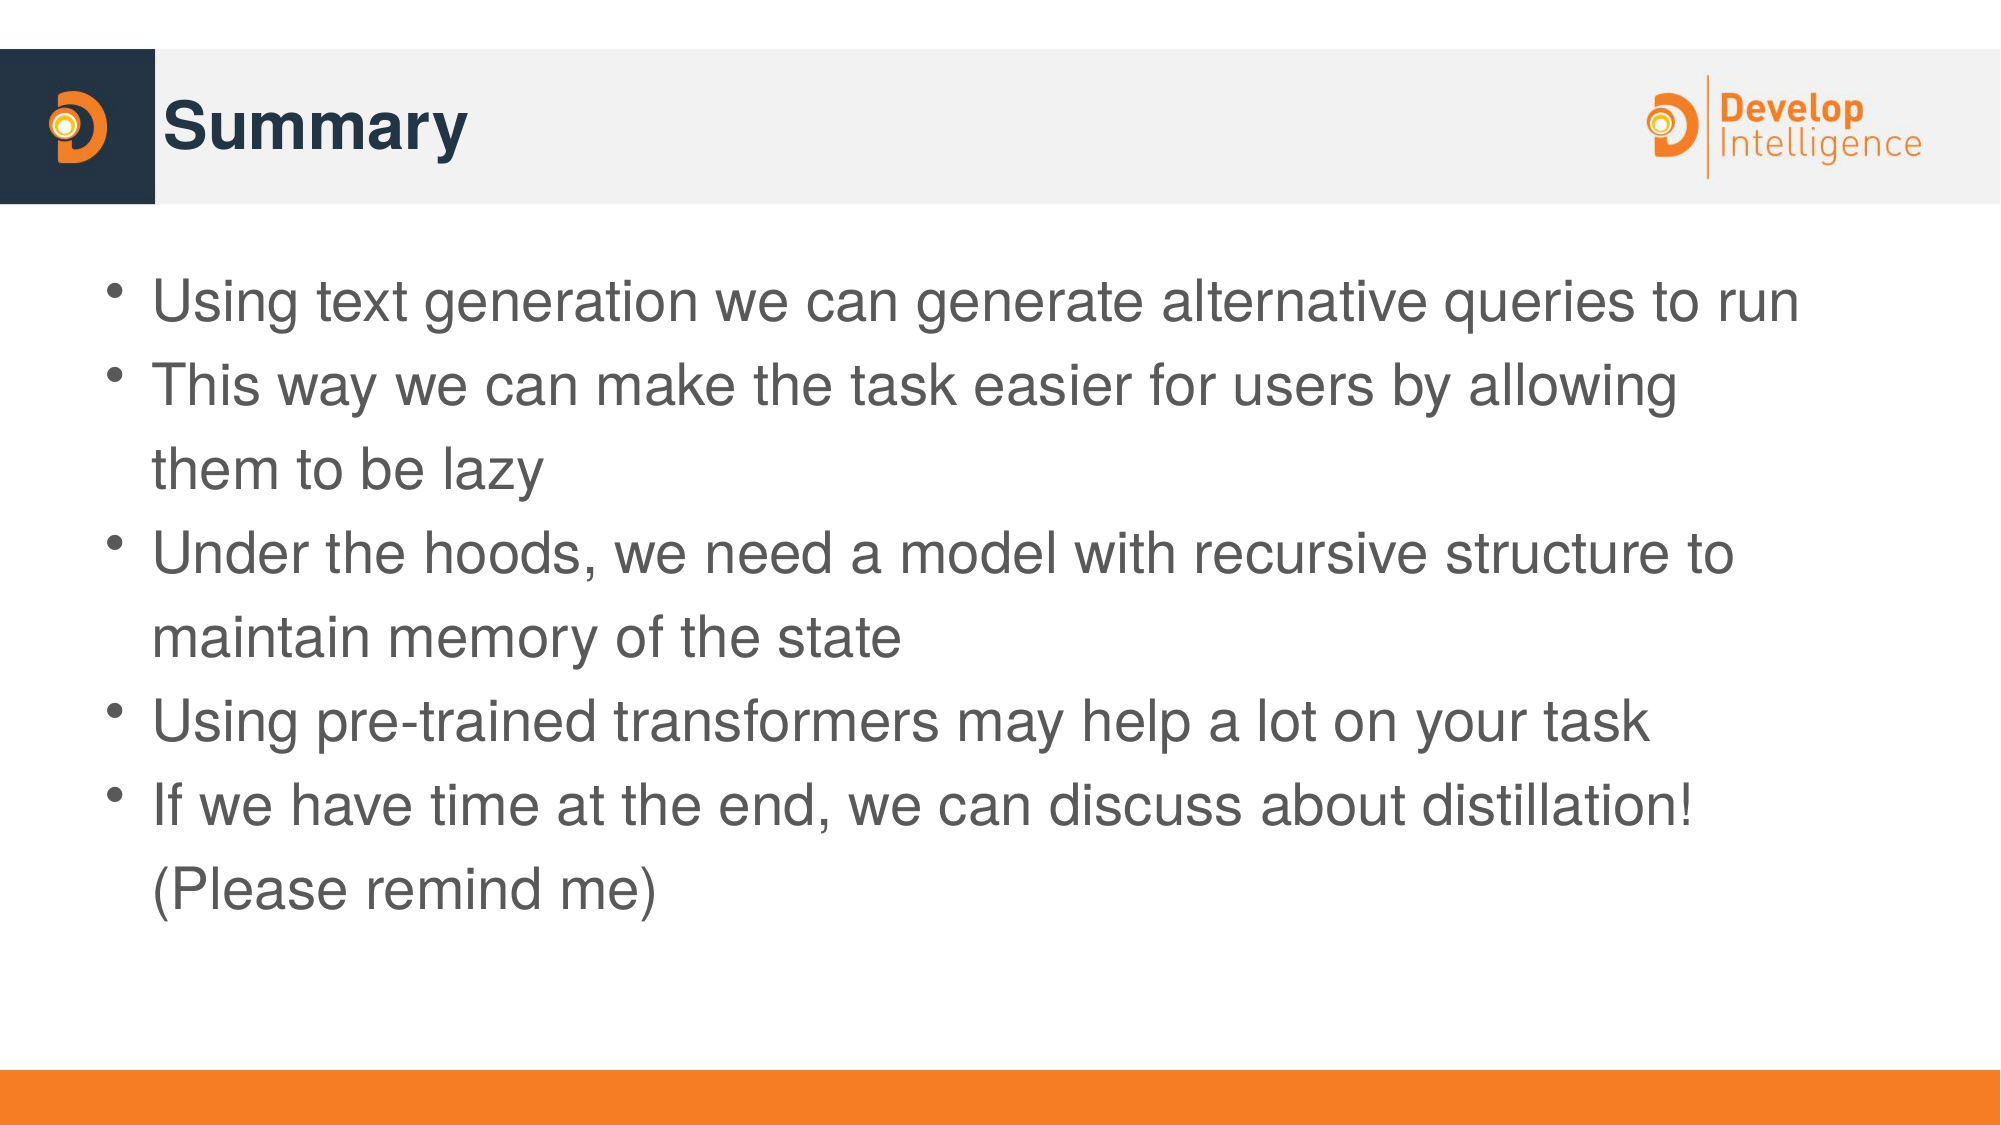

# Summary
Using text generation we can generate alternative queries to run
This way we can make the task easier for users by allowing them to be lazy
Under the hoods, we need a model with recursive structure to maintain memory of the state
Using pre-trained transformers may help a lot on your task
If we have time at the end, we can discuss about distillation! (Please remind me)
91